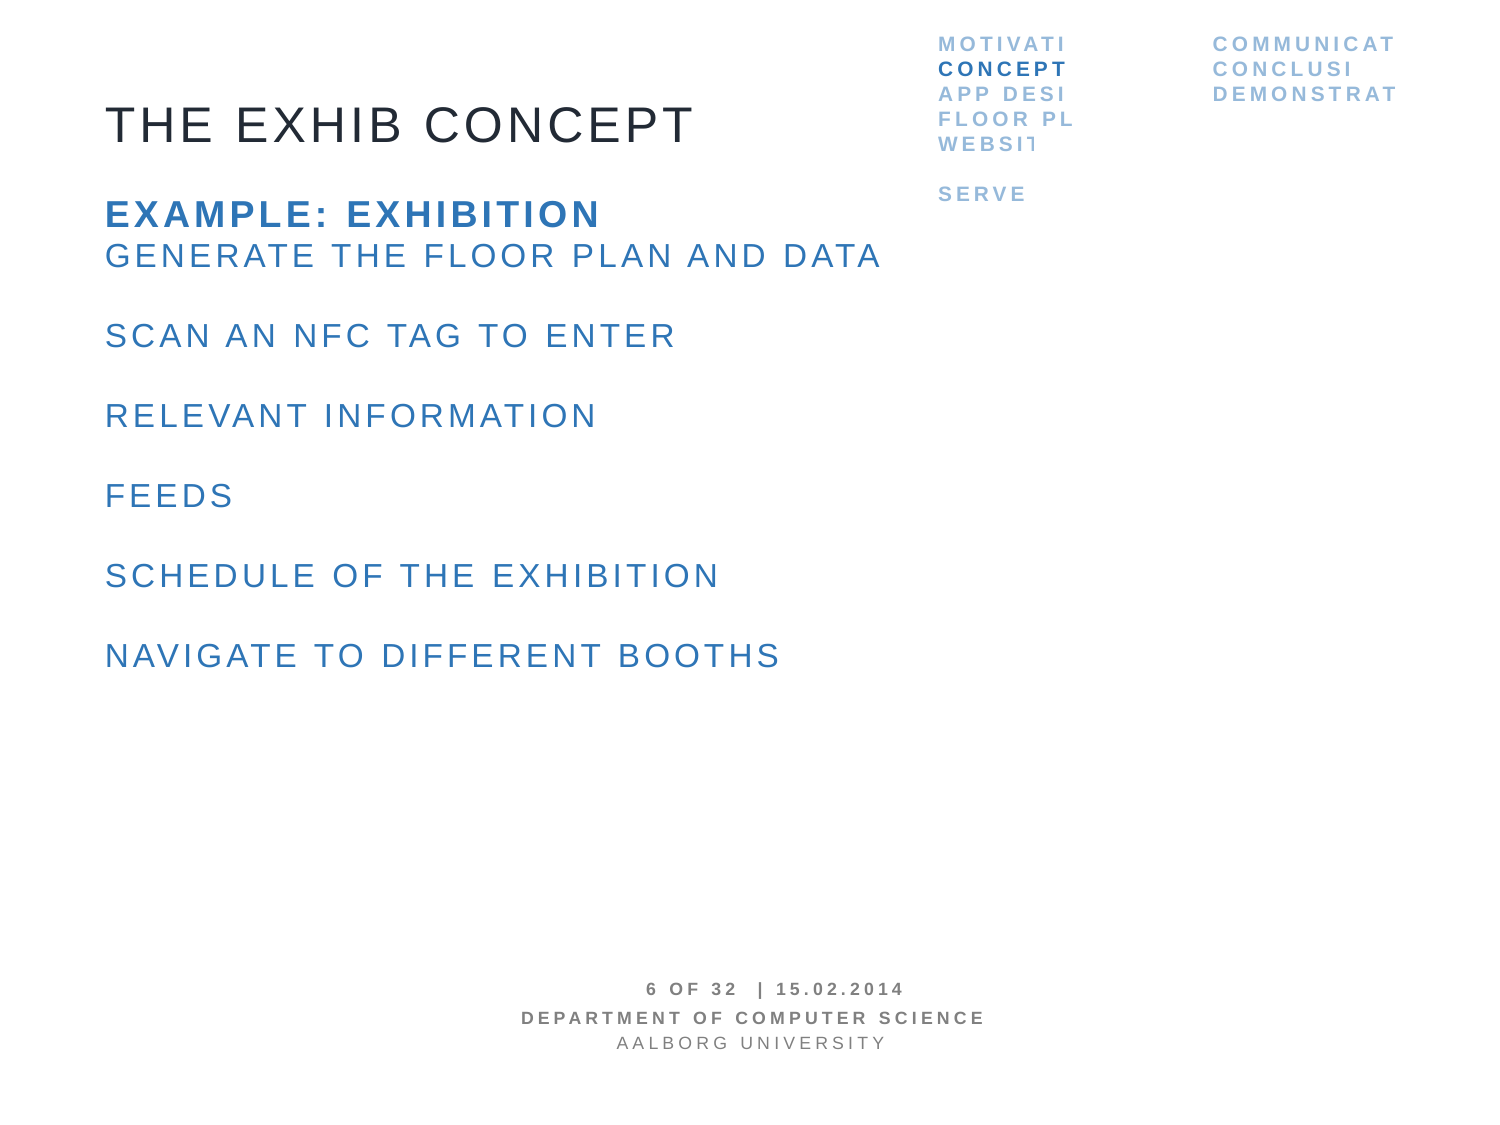

Motivation
concept
App design
Floor plan
Website

Server communication
conclusion
demonstration

The exhib Concept
Example: Exhibition
generate the floor plan and data

scan an NFC tag to enter

relevant information

Feeds

schedule of the exhibition

navigate to different booths

6 OF 32  | 15.02.2014
Department of computer science
AALBORG UNIVERSITy